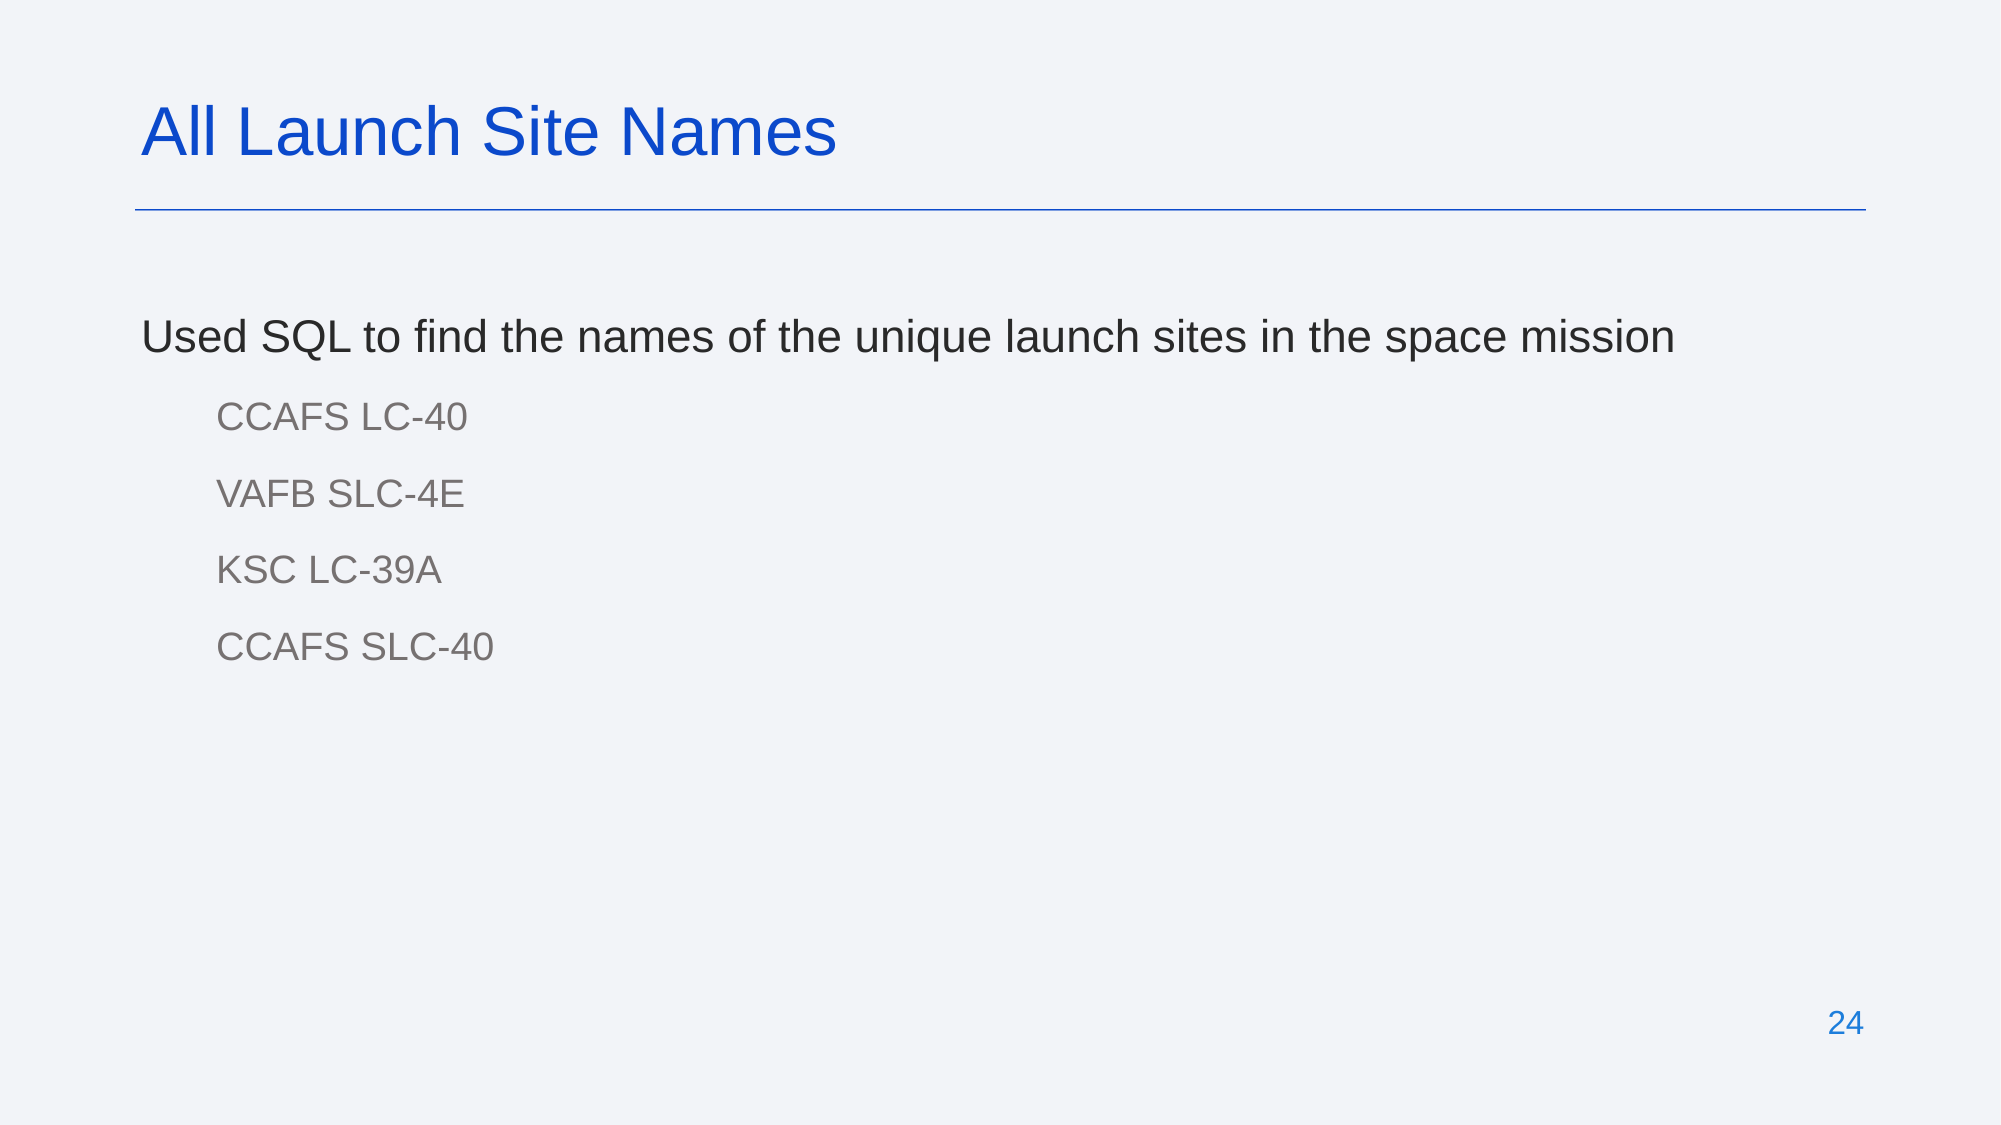

All Launch Site Names
Used SQL to find the names of the unique launch sites in the space mission
CCAFS LC-40
VAFB SLC-4E
KSC LC-39A
CCAFS SLC-40
24